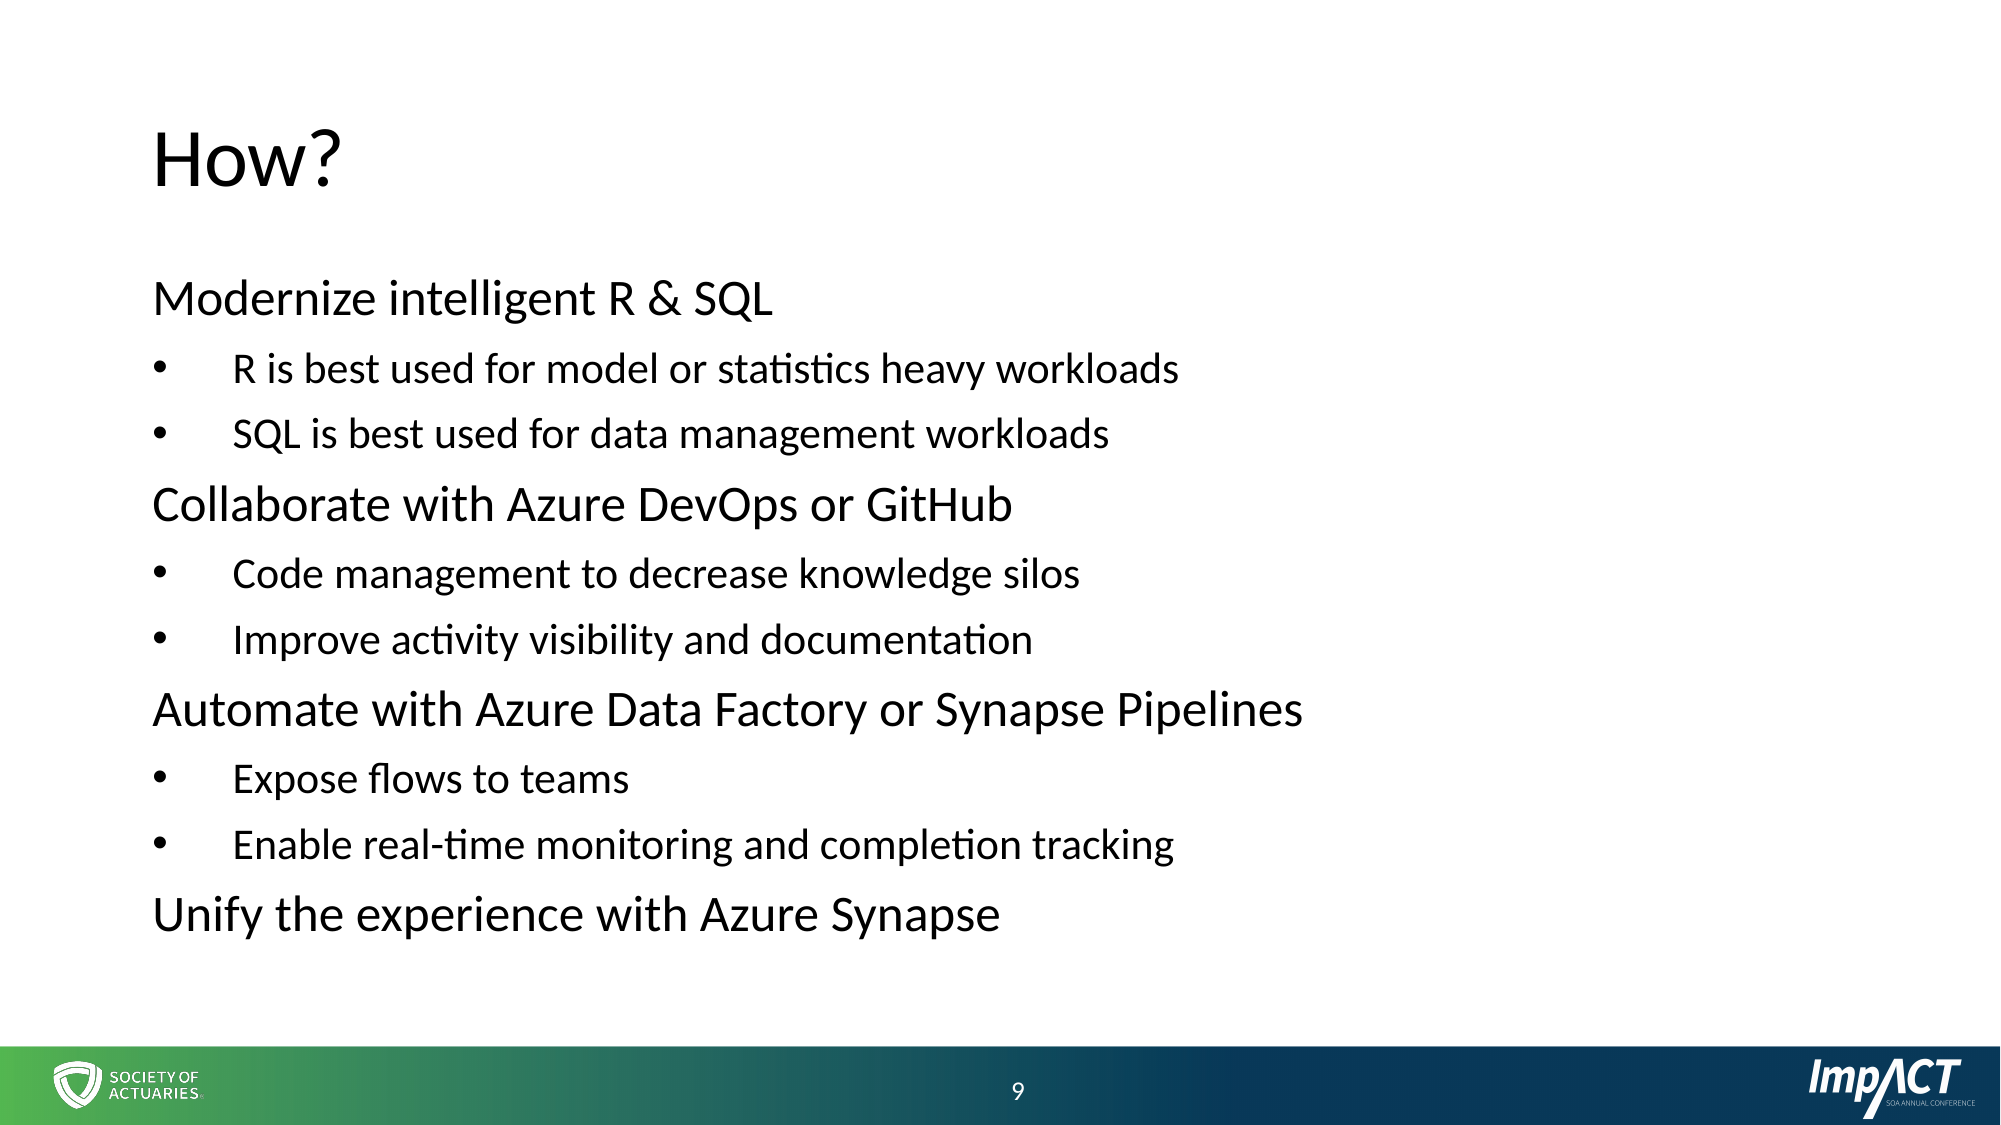

# How?
Modernize intelligent R & SQL
R is best used for model or statistics heavy workloads
SQL is best used for data management workloads
Collaborate with Azure DevOps or GitHub
Code management to decrease knowledge silos
Improve activity visibility and documentation
Automate with Azure Data Factory or Synapse Pipelines
Expose flows to teams
Enable real-time monitoring and completion tracking
Unify the experience with Azure Synapse
9